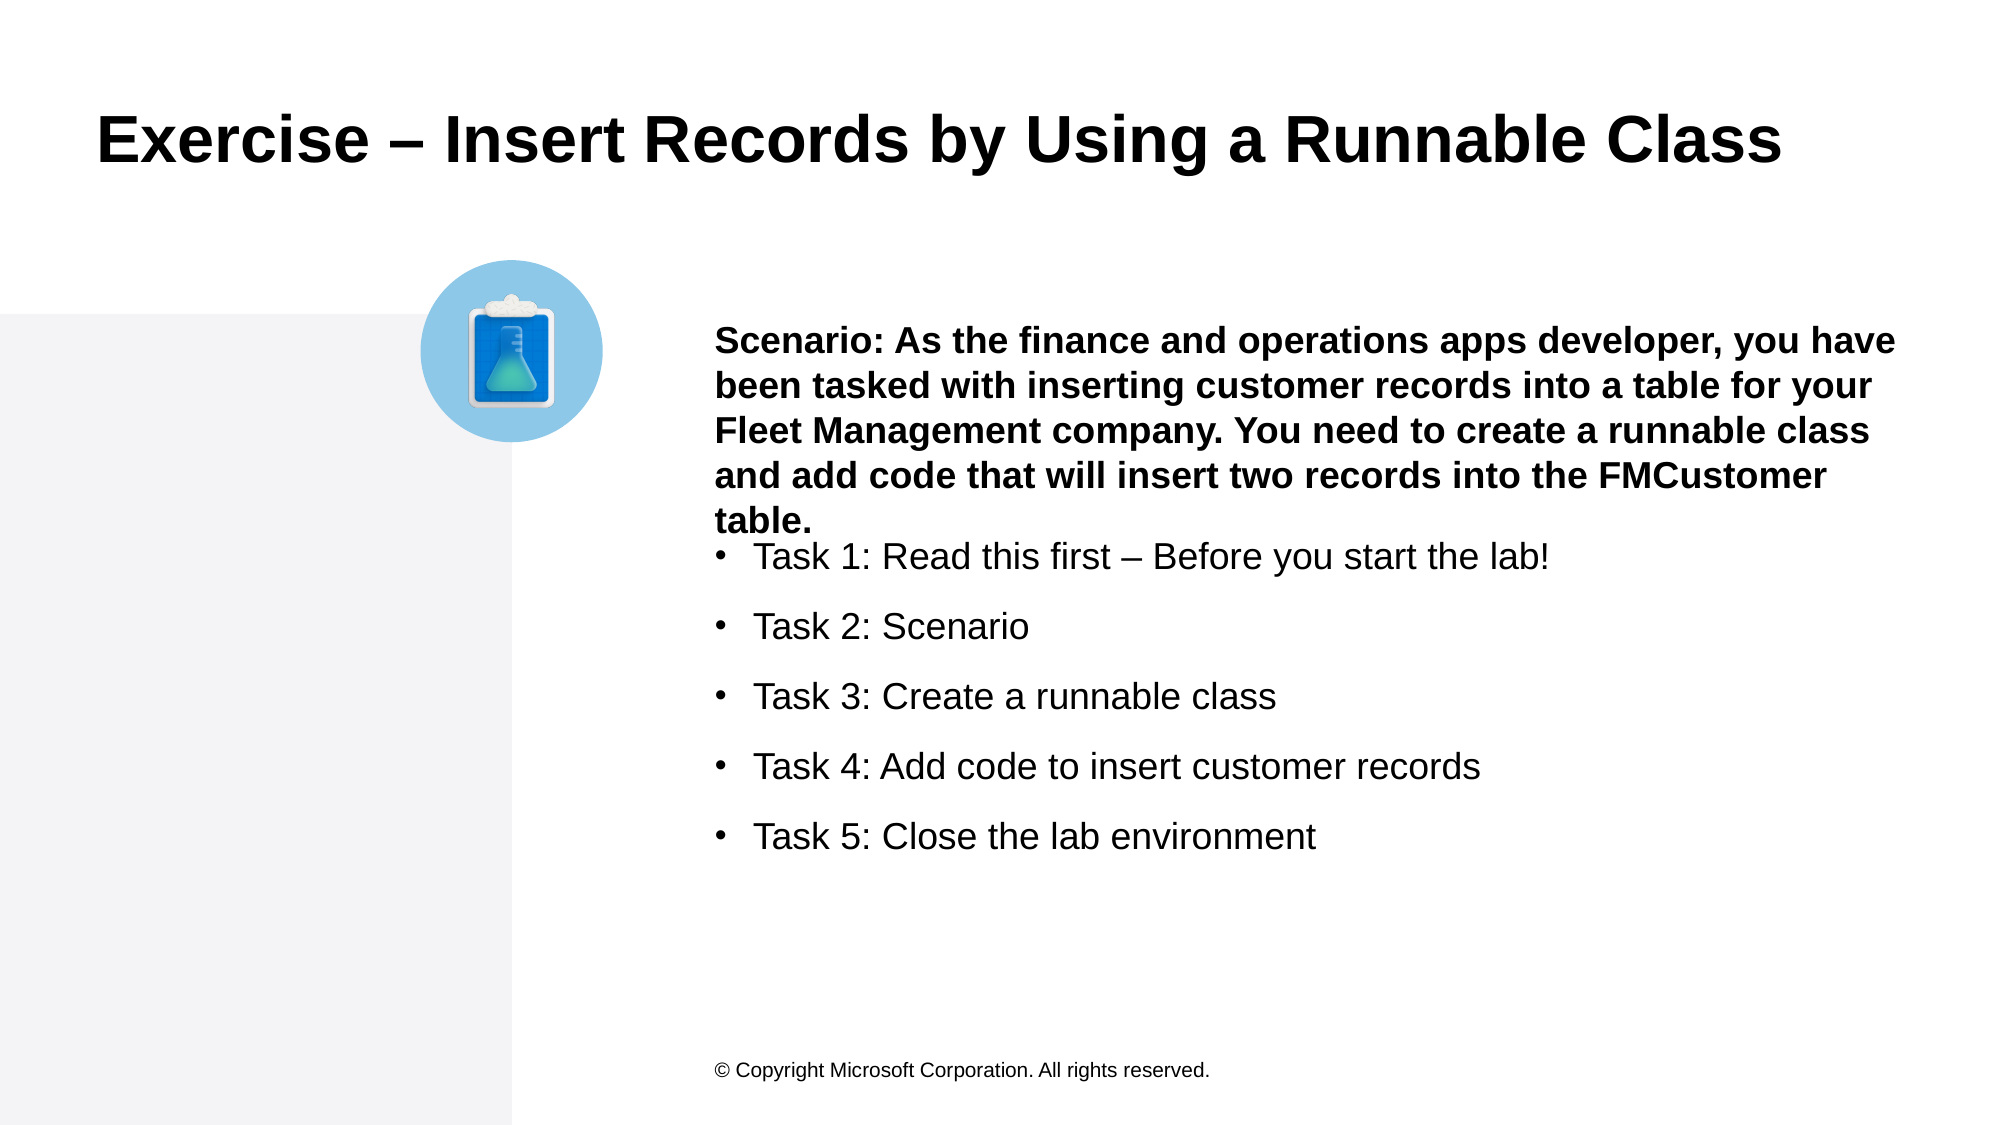

# Exercise – Insert Records by Using a Runnable Class
Scenario: As the finance and operations apps developer, you have been tasked with inserting customer records into a table for your Fleet Management company. You need to create a runnable class and add code that will insert two records into the FMCustomer table.
Task 1: Read this first – Before you start the lab!
Task 2: Scenario
Task 3: Create a runnable class
Task 4: Add code to insert customer records
Task 5: Close the lab environment